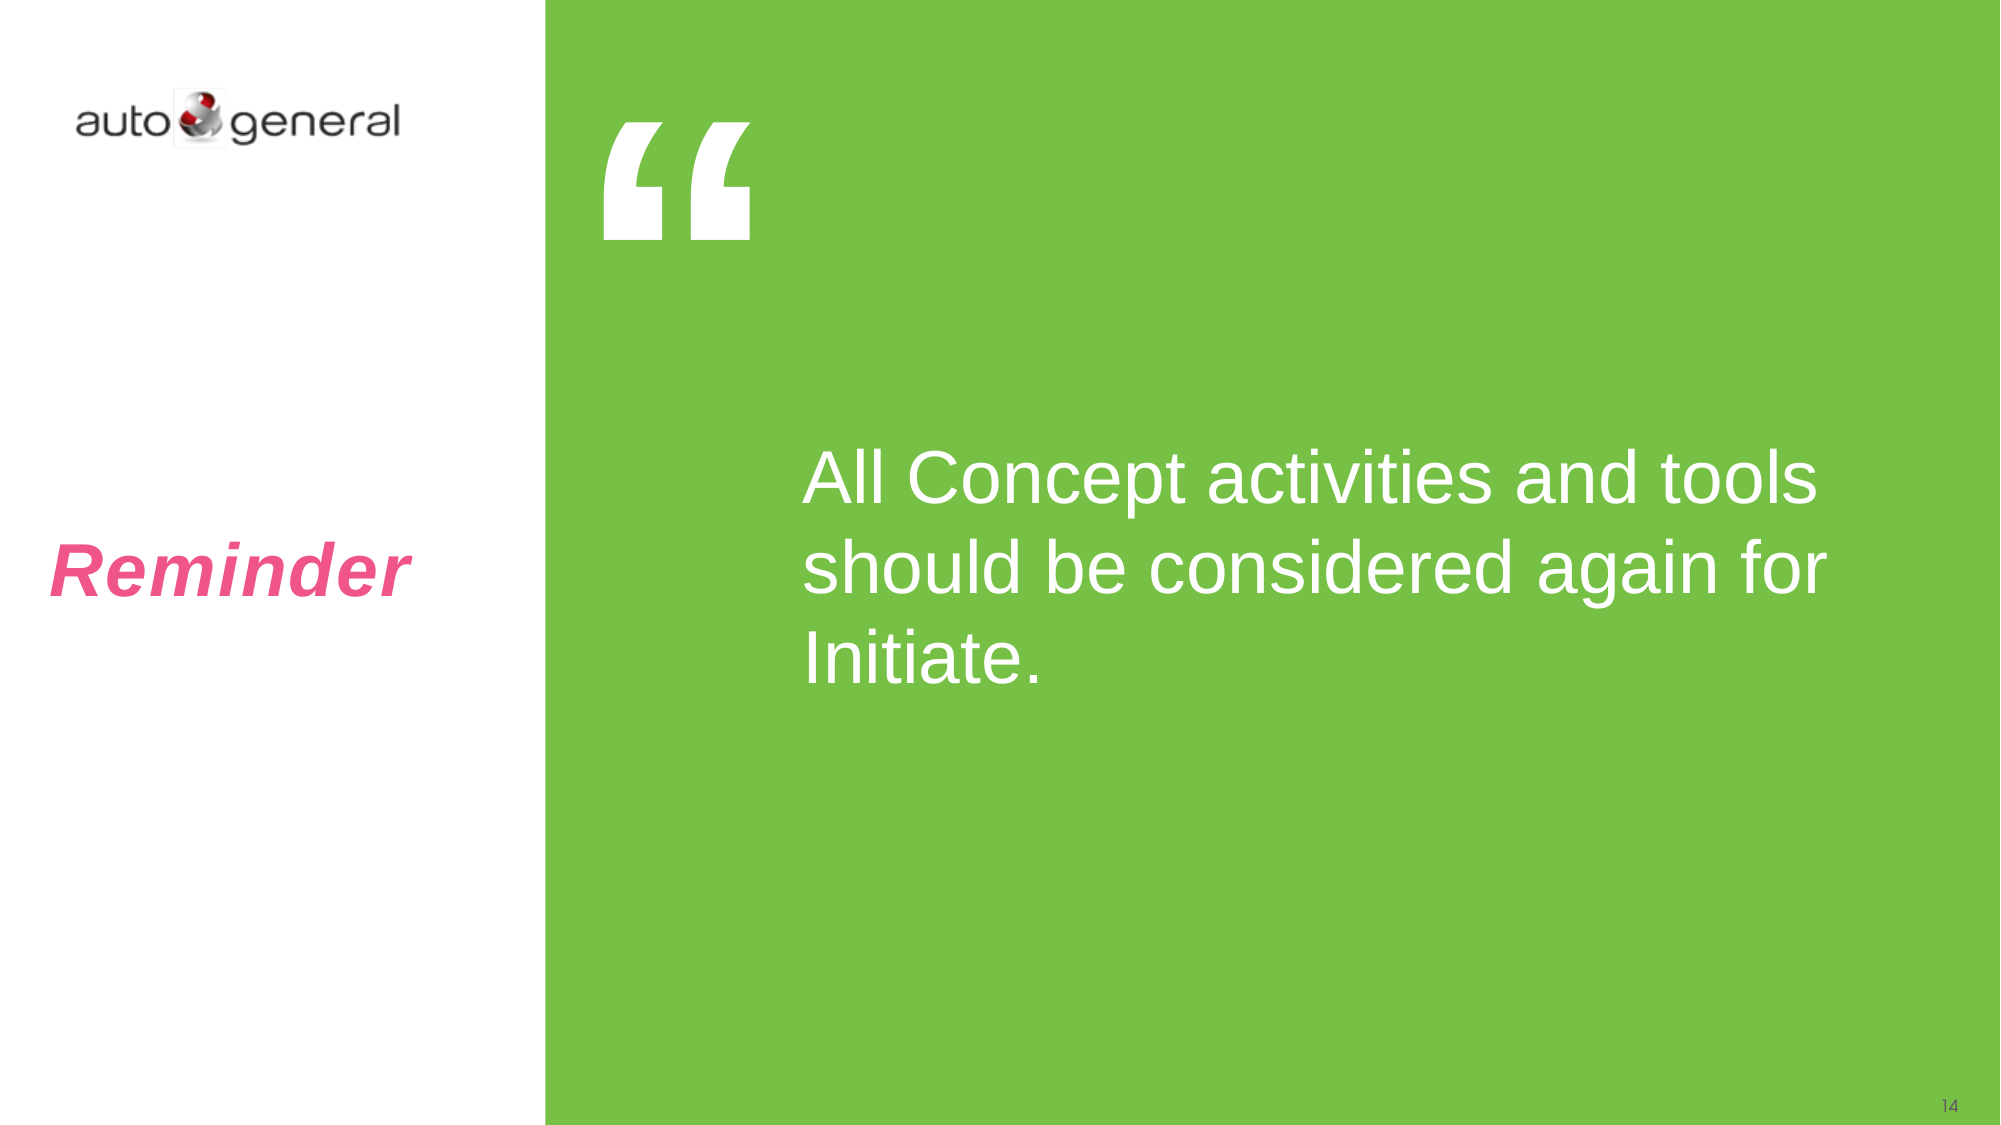

All Concept activities and tools should be considered again for Initiate.
# Reminder